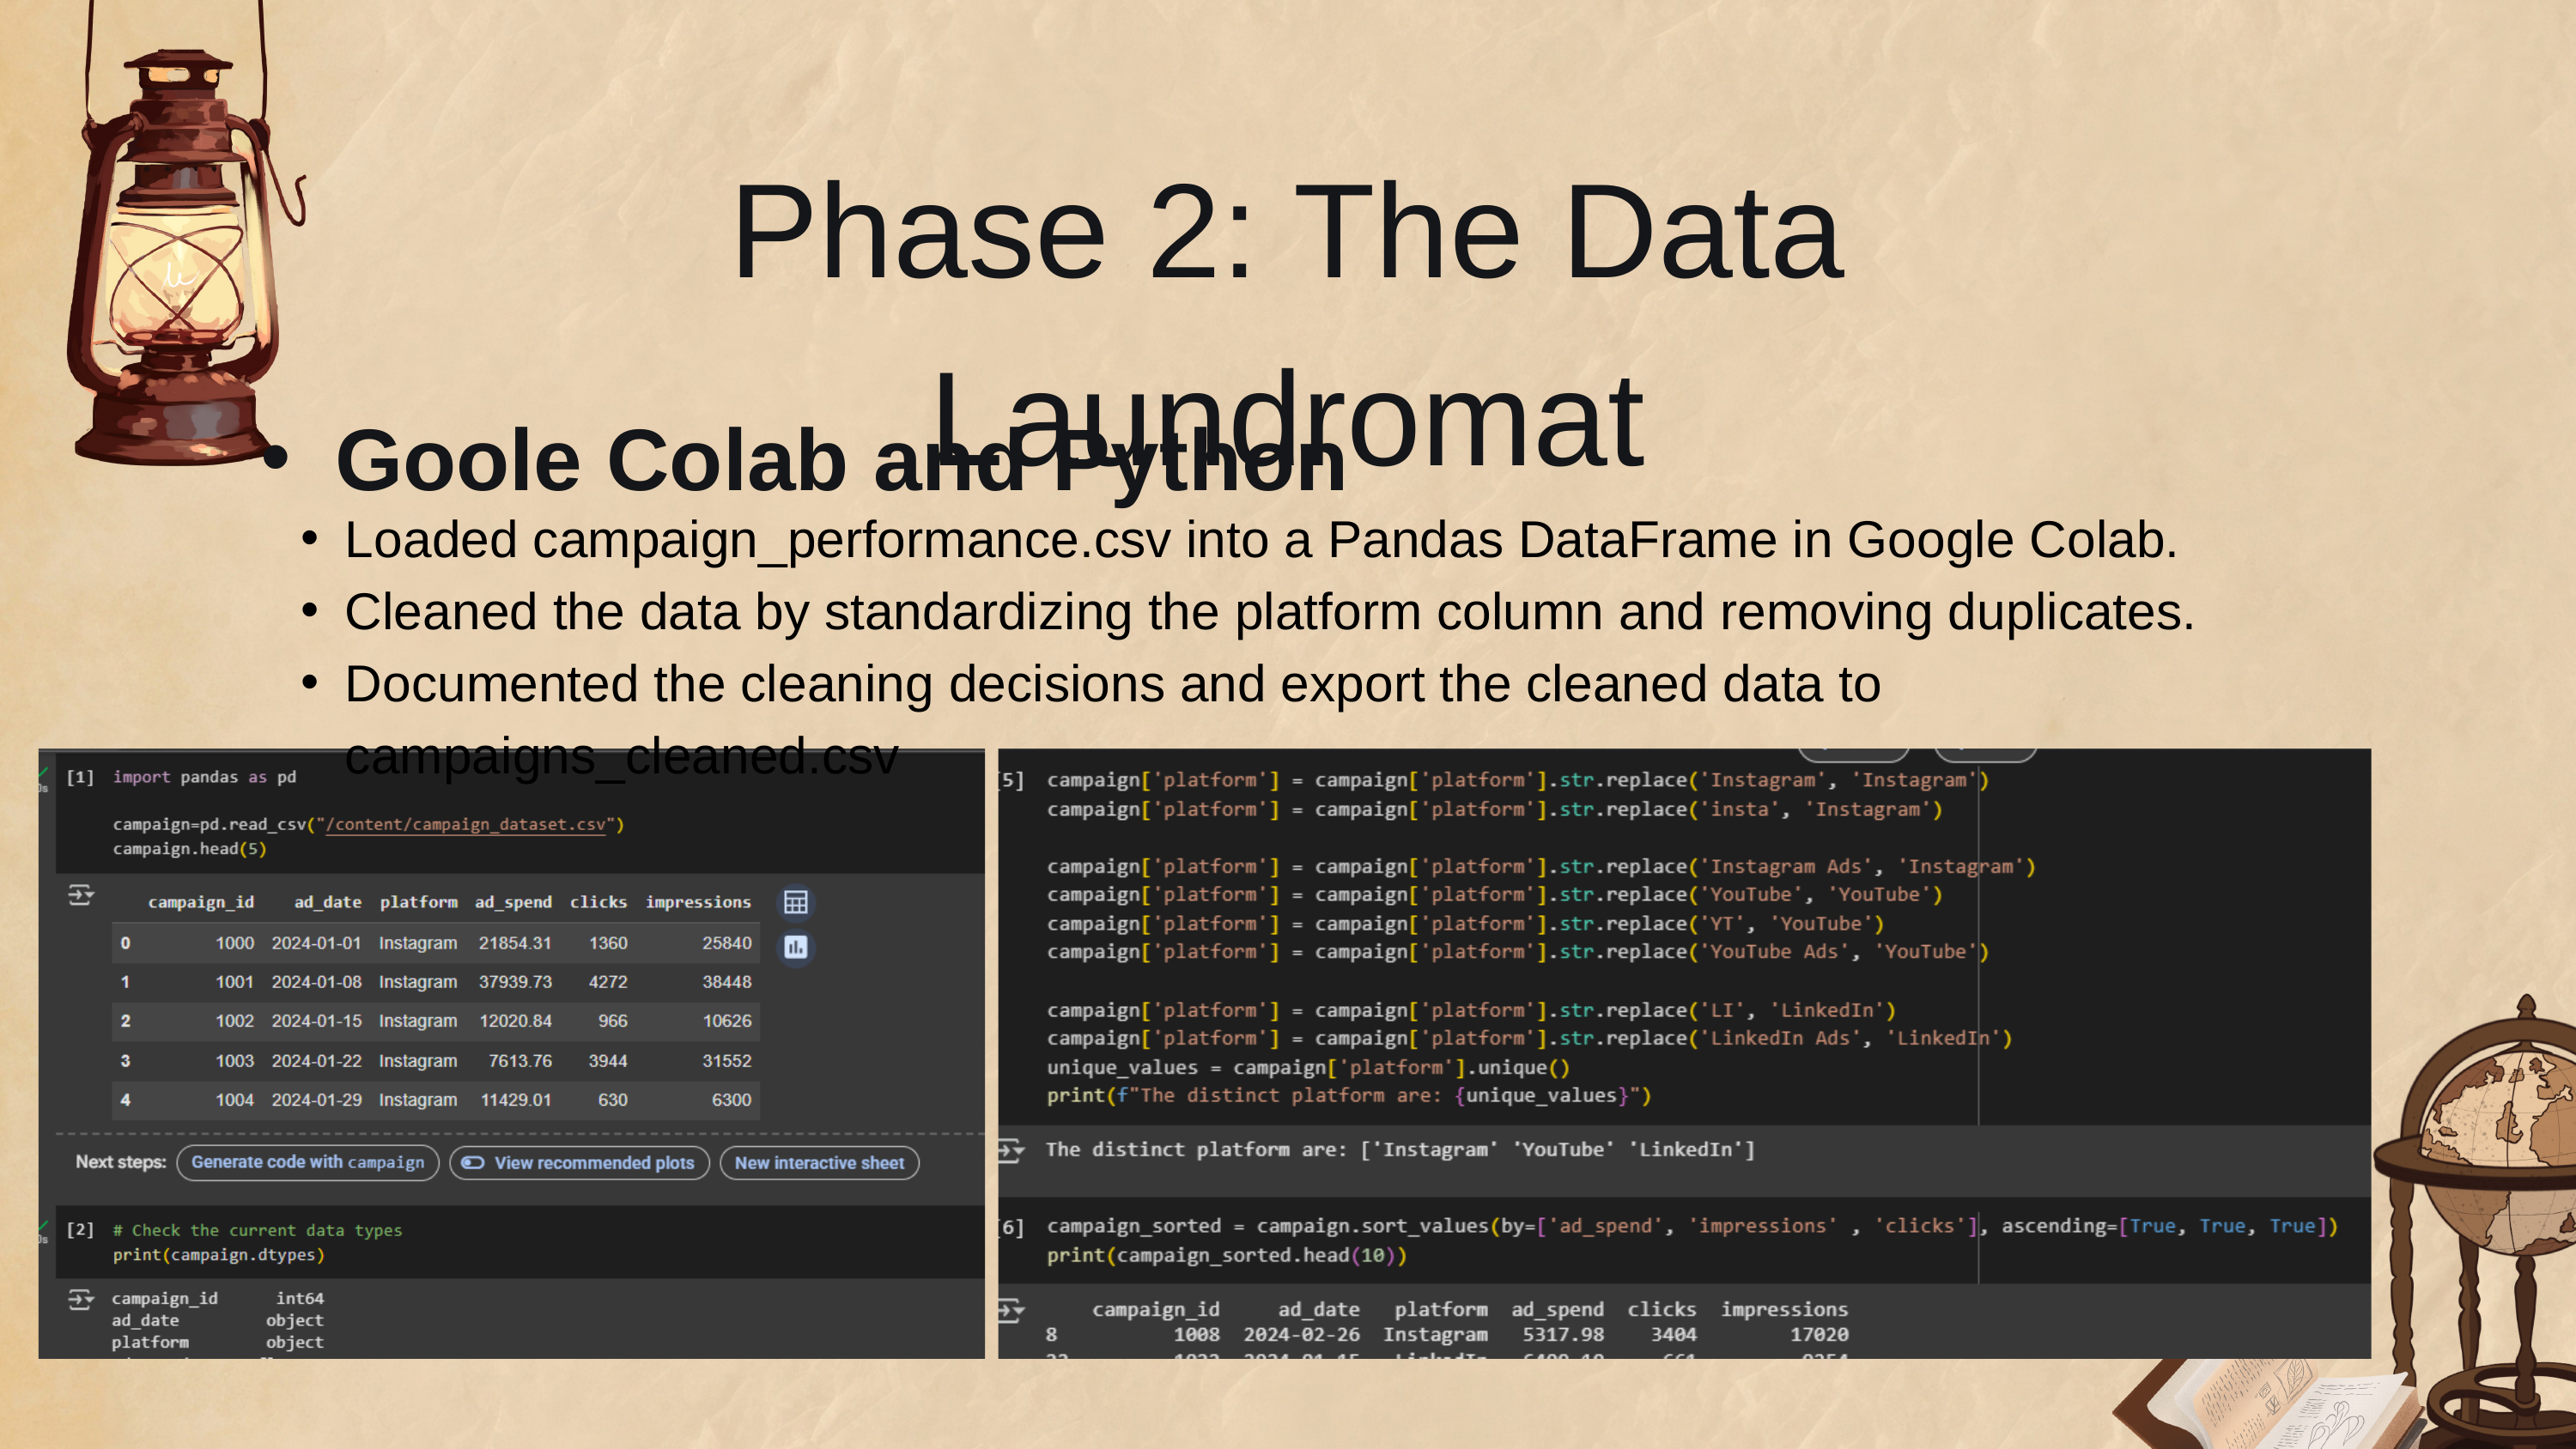

Phase 2: The Data Laundromat
Goole Colab and Python
Loaded campaign_performance.csv into a Pandas DataFrame in Google Colab.
Cleaned the data by standardizing the platform column and removing duplicates.
Documented the cleaning decisions and export the cleaned data to campaigns_cleaned.csv